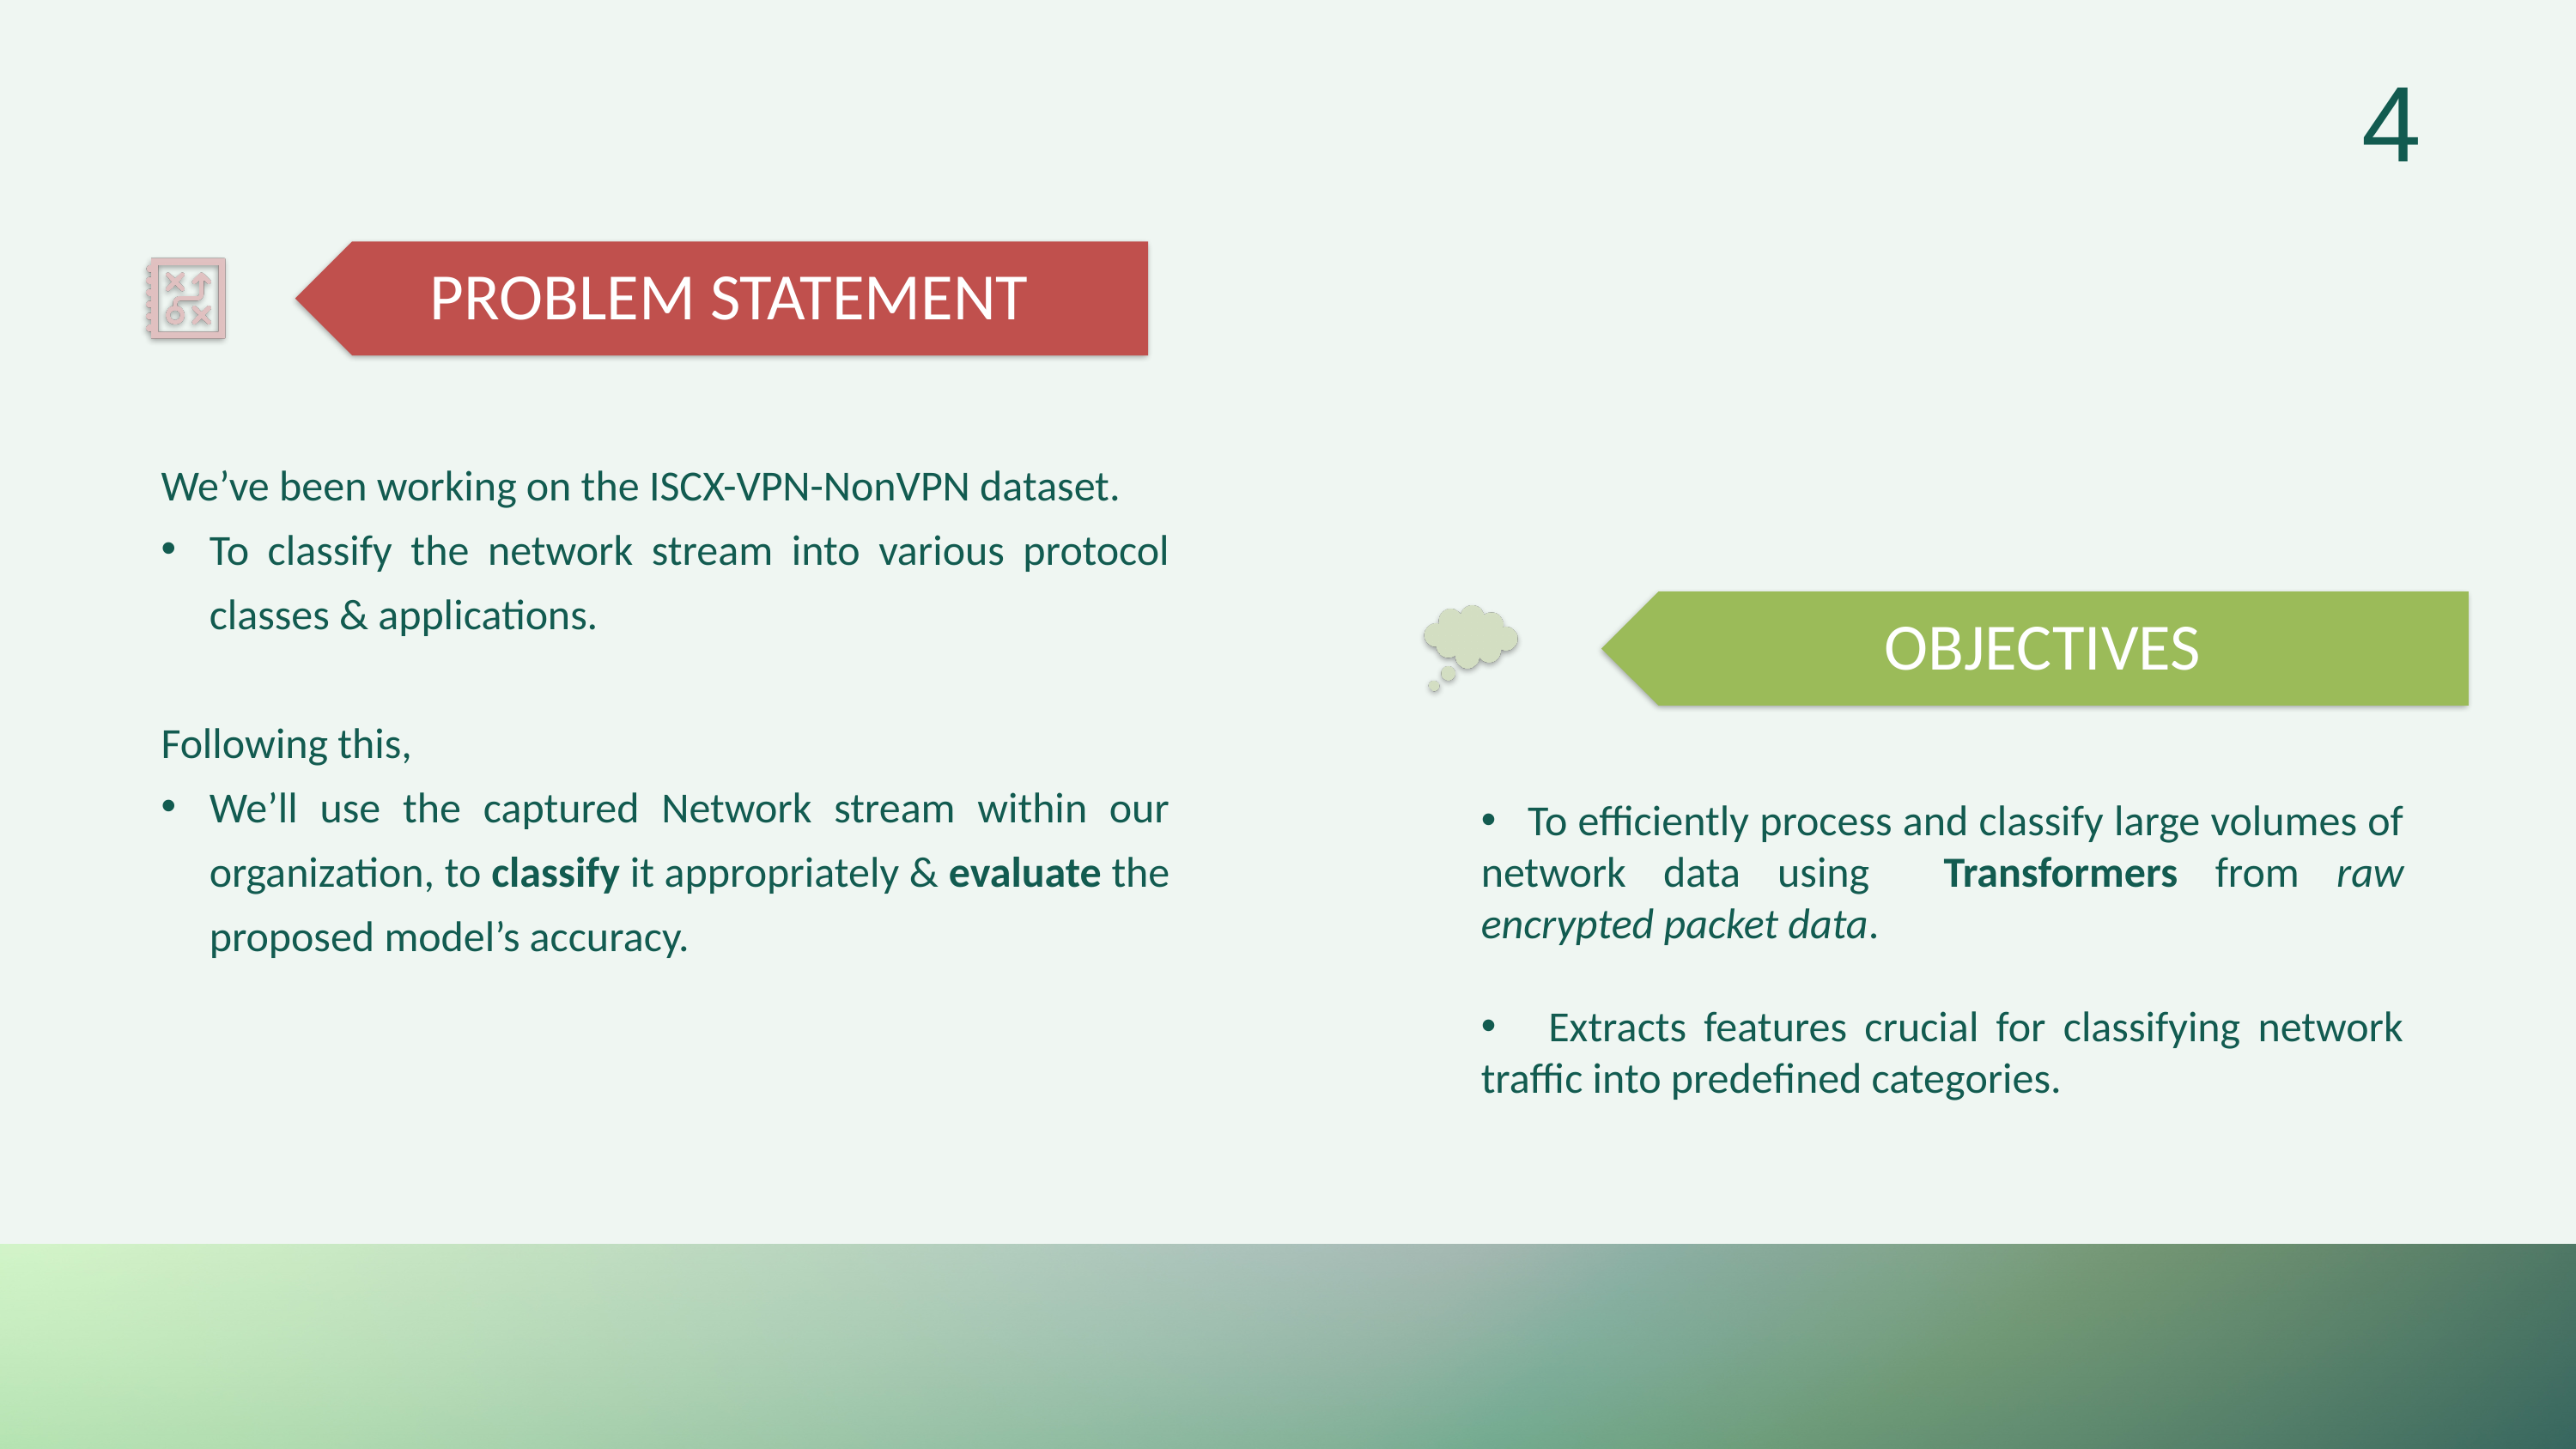

4
PROBLEM STATEMENT
We’ve been working on the ISCX-VPN-NonVPN dataset.
To classify the network stream into various protocol classes & applications.

Following this,
We’ll use the captured Network stream within our organization, to classify it appropriately & evaluate the proposed model’s accuracy.
OBJECTIVES
   To efficiently process and classify large volumes of network data using  Transformers from raw encrypted packet data.

   Extracts features crucial for classifying network traffic into predefined categories.